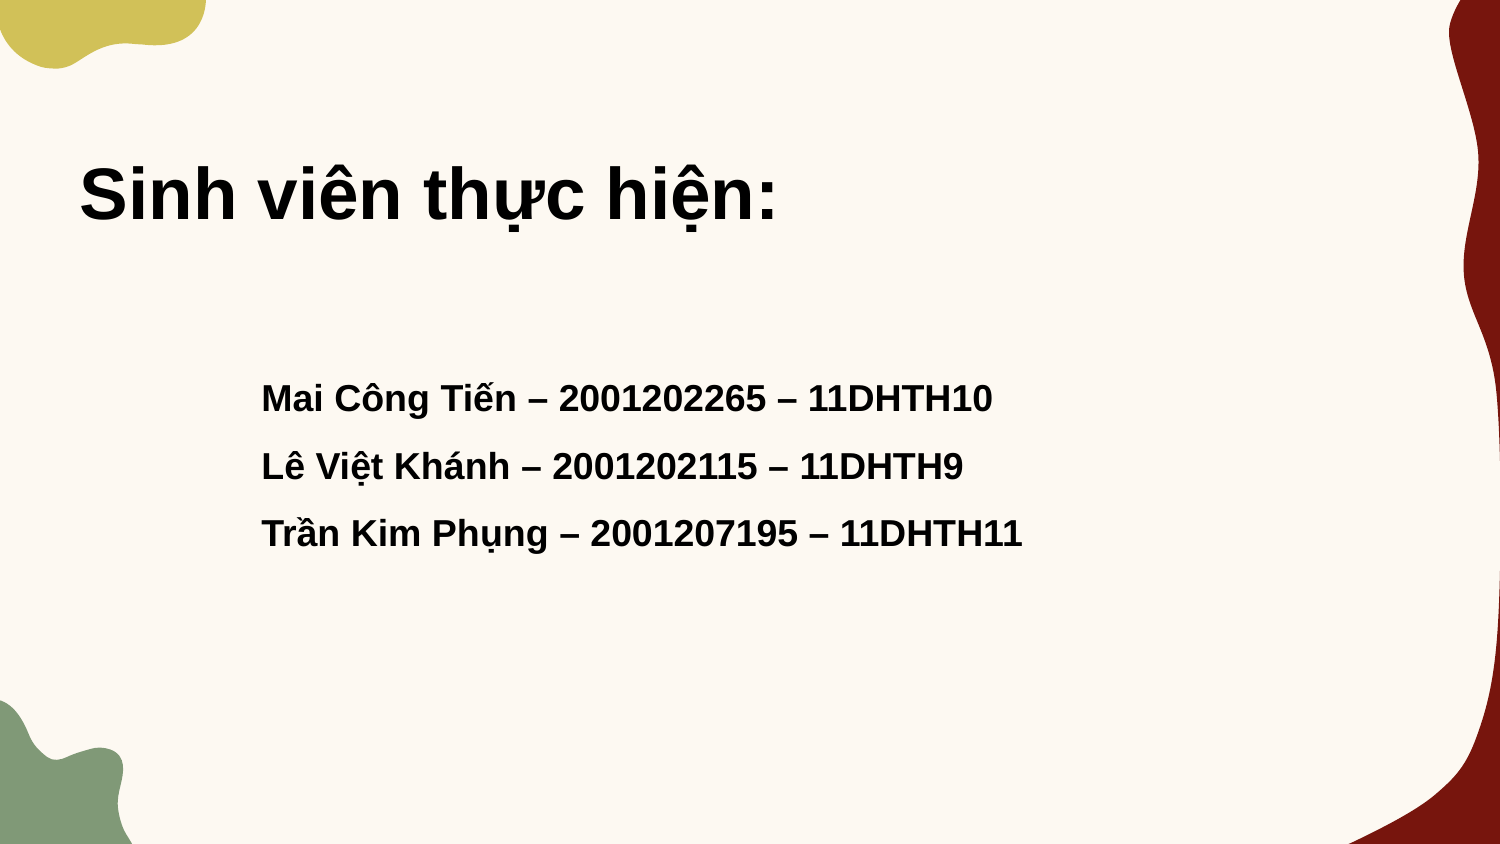

# Sinh viên thực hiện:
Mai Công Tiến – 2001202265 – 11DHTH10
Lê Việt Khánh – 2001202115 – 11DHTH9
Trần Kim Phụng – 2001207195 – 11DHTH11